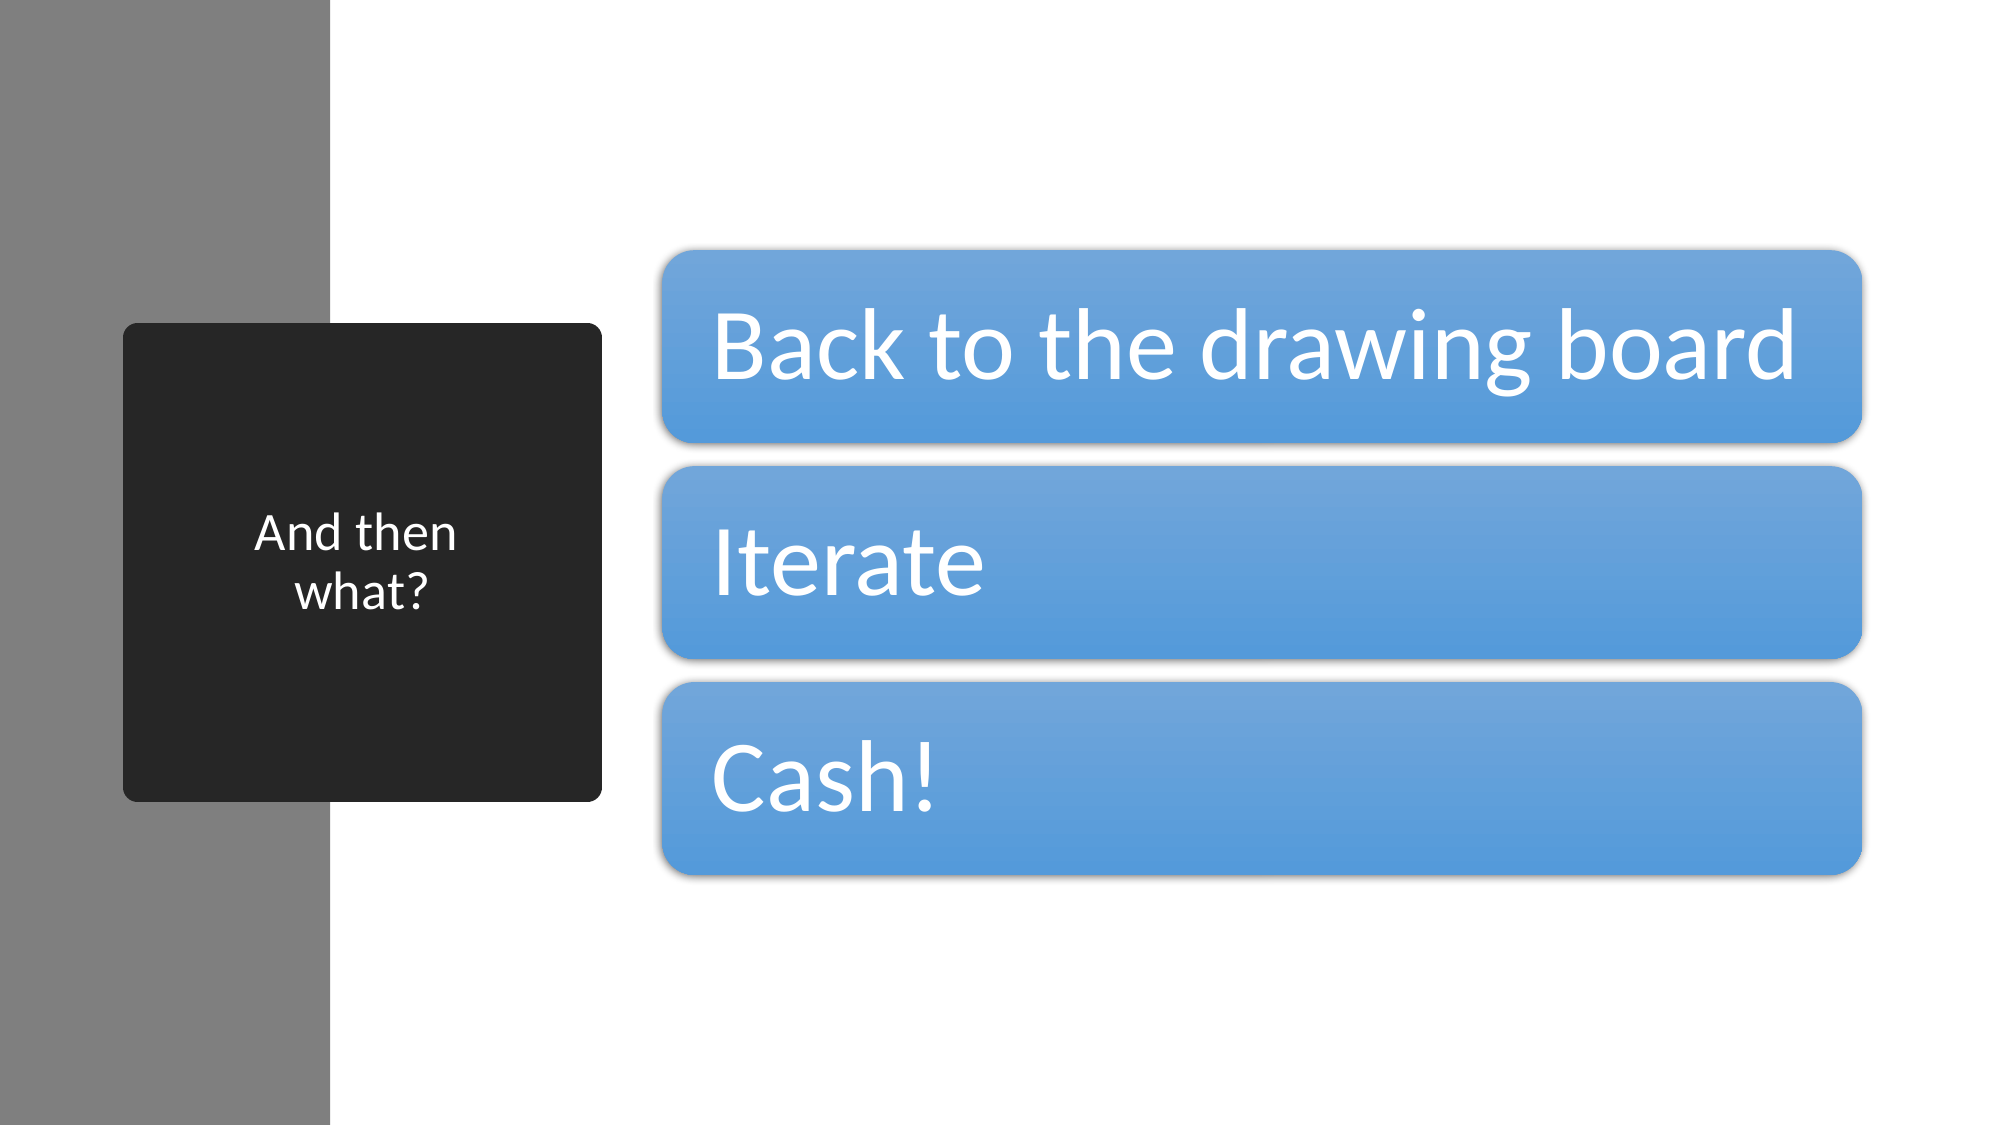

Back to the drawing board
Iterate
Cash!
# And then what?